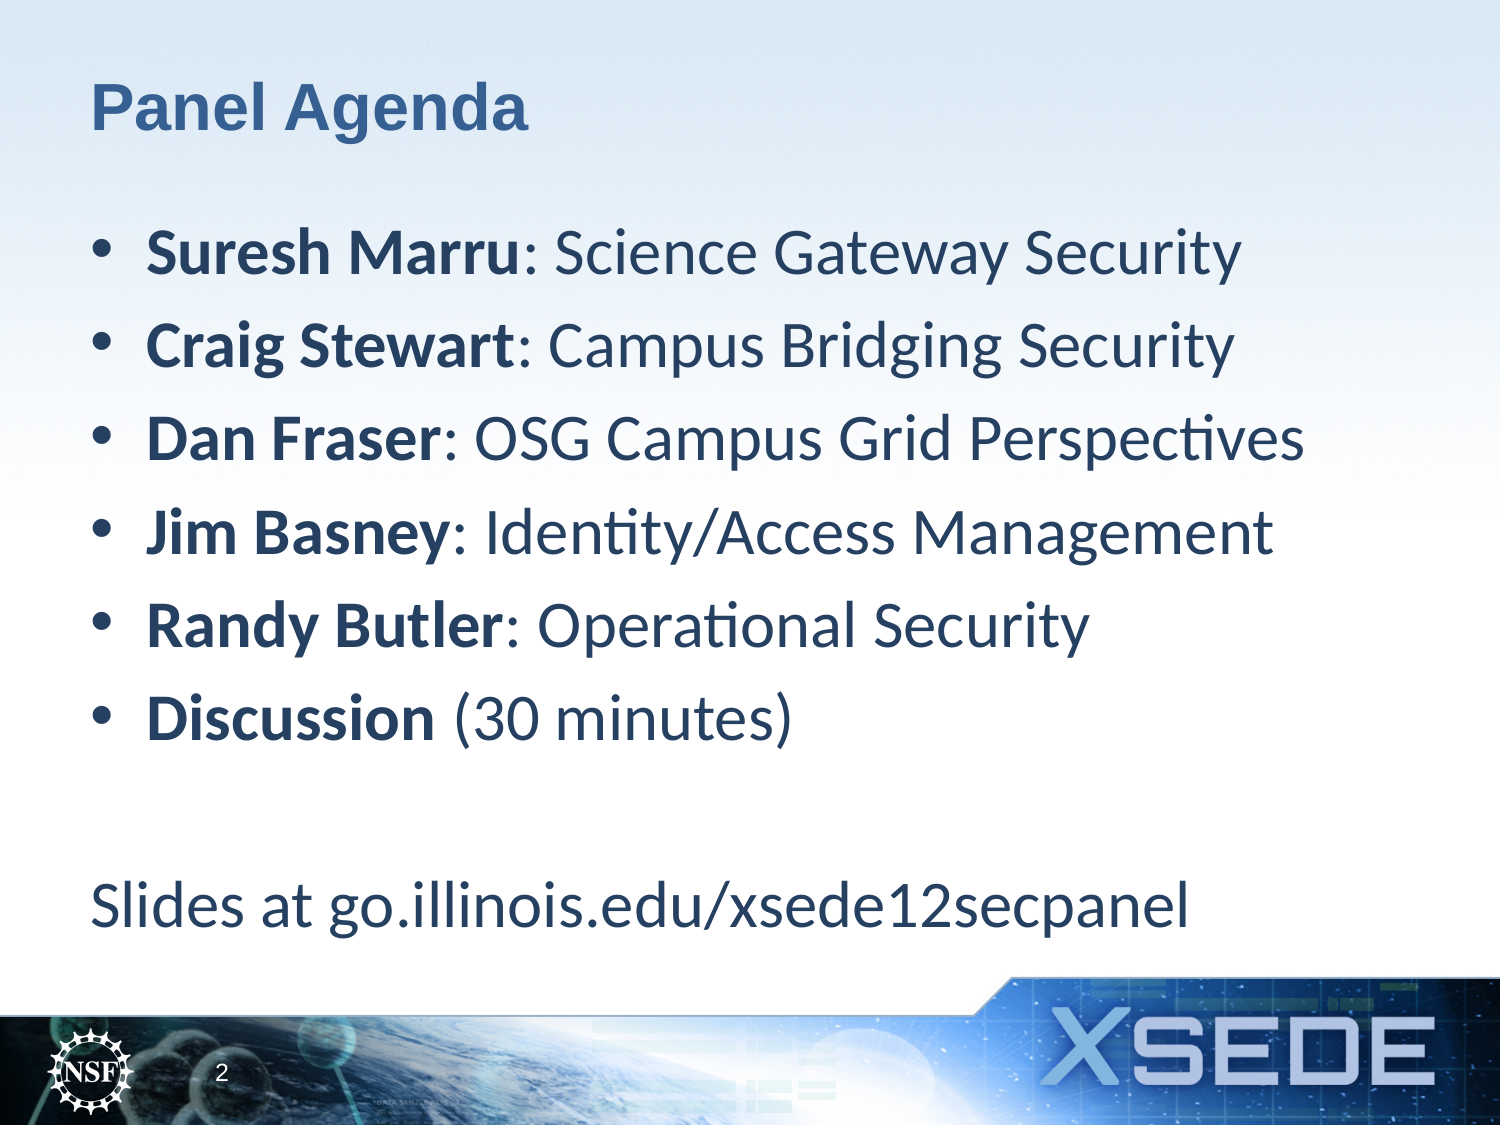

# Panel Agenda
Suresh Marru: Science Gateway Security
Craig Stewart: Campus Bridging Security
Dan Fraser: OSG Campus Grid Perspectives
Jim Basney: Identity/Access Management
Randy Butler: Operational Security
Discussion (30 minutes)

Slides at go.illinois.edu/xsede12secpanel
2